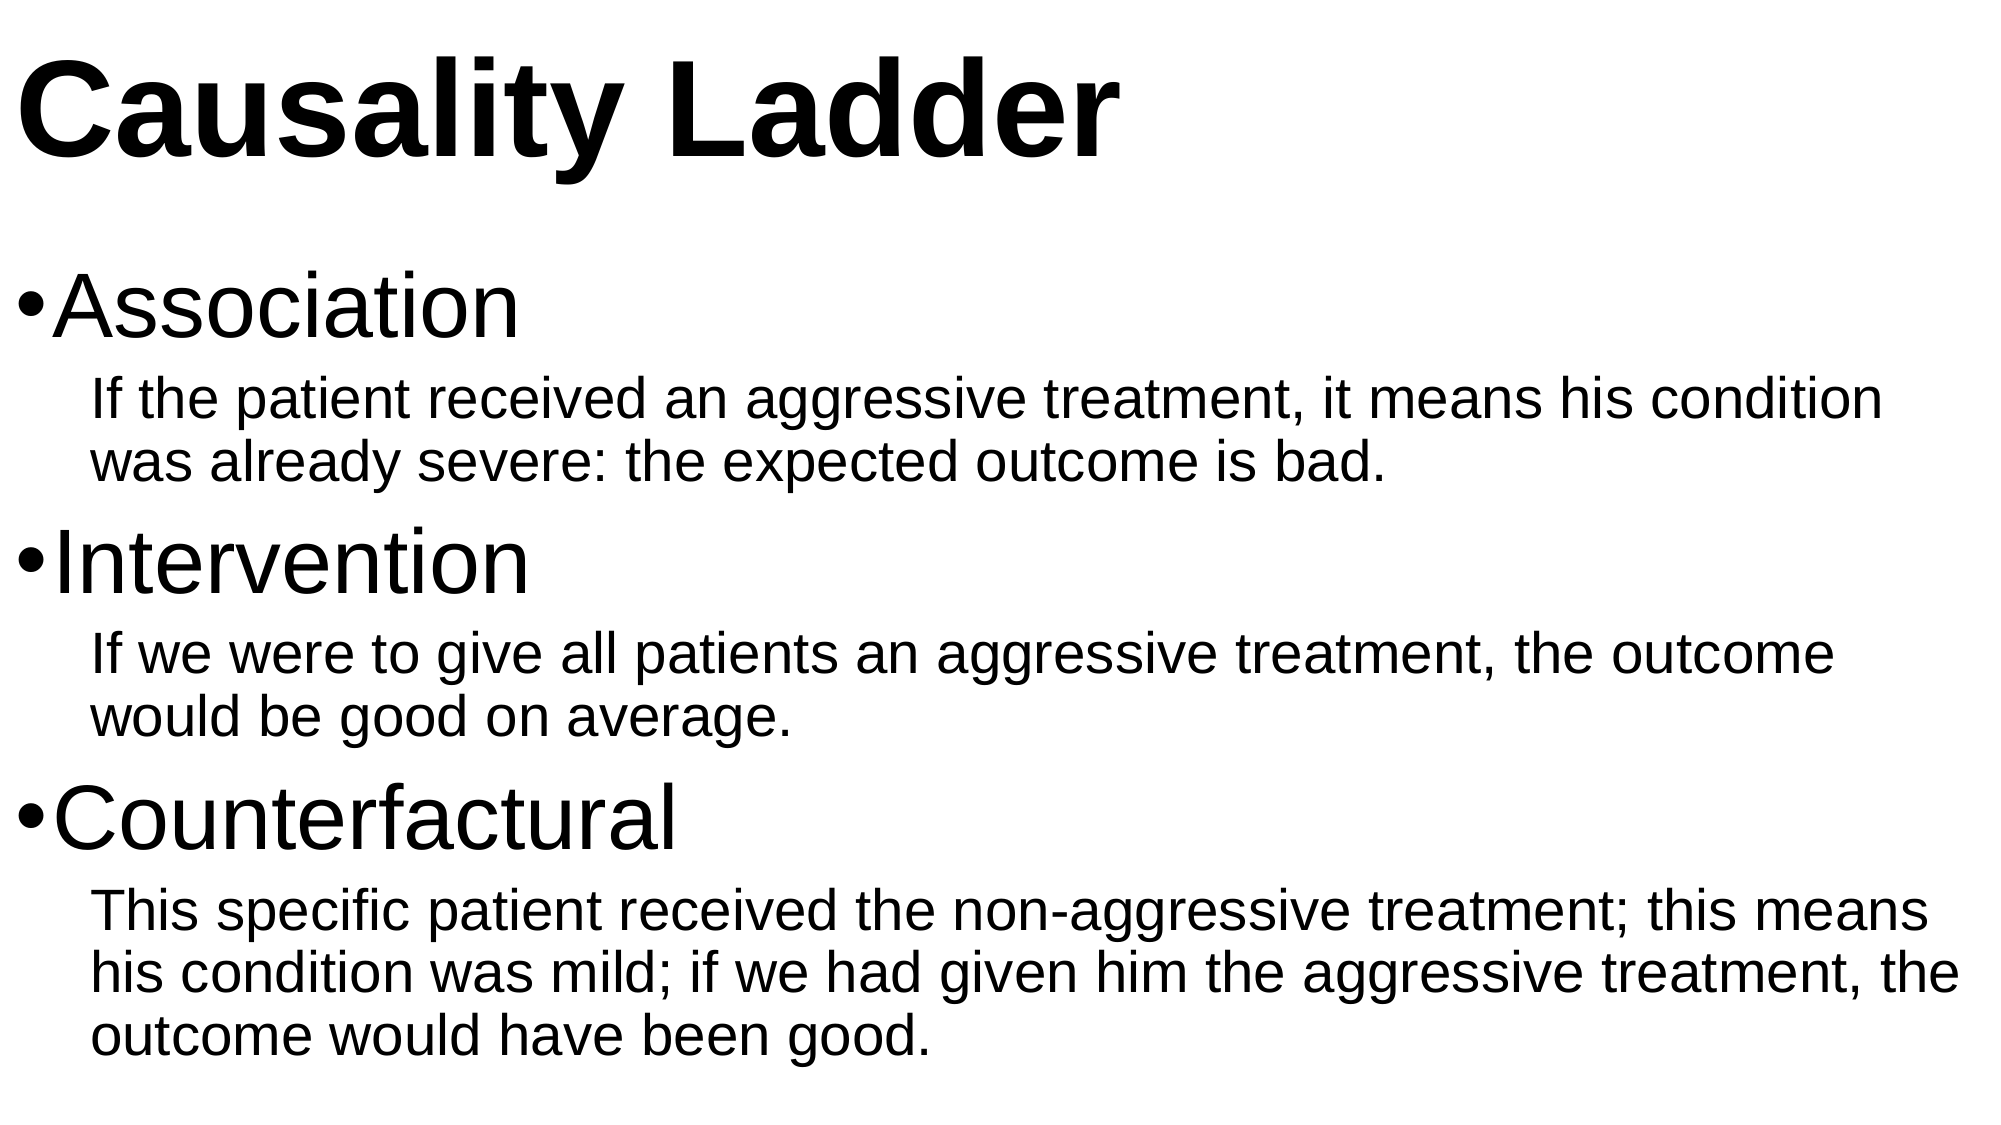

# Causality Ladder
Association
If the patient received an aggressive treatment, it means his condition was already severe: the expected outcome is bad.
Intervention
If we were to give all patients an aggressive treatment, the outcome would be good on average.
Counterfactural
This specific patient received the non-aggressive treatment; this means his condition was mild; if we had given him the aggressive treatment, the outcome would have been good.